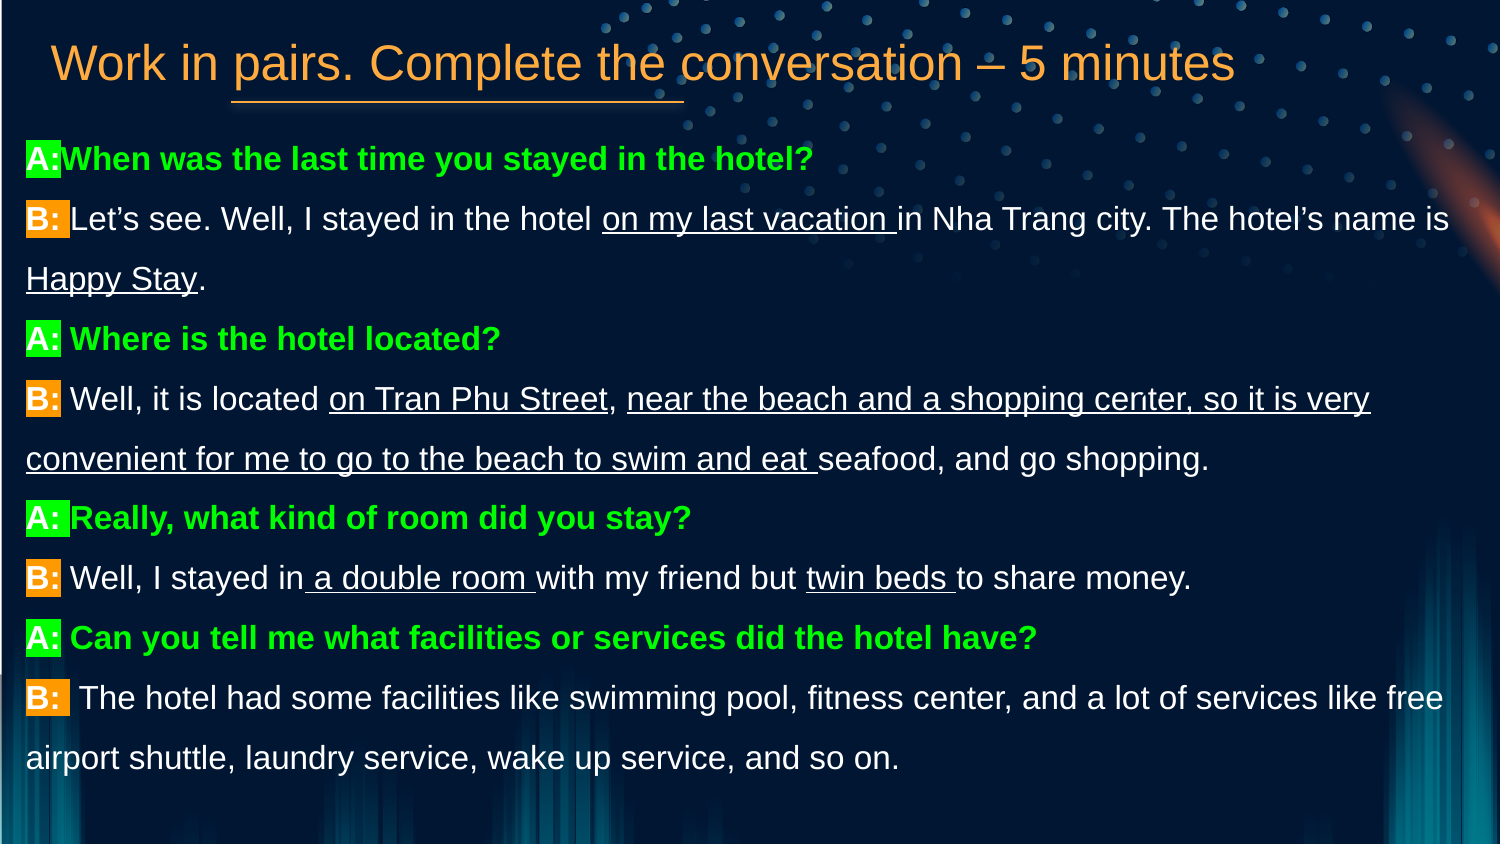

Work in pairs. Complete the conversation – 5 minutes
A:When was the last time you stayed in the hotel?
B: Let’s see. Well, I stayed in the hotel on my last vacation in Nha Trang city. The hotel’s name is Happy Stay.
A: Where is the hotel located?
B: Well, it is located on Tran Phu Street, near the beach and a shopping center, so it is very convenient for me to go to the beach to swim and eat seafood, and go shopping.
A: Really, what kind of room did you stay?
B: Well, I stayed in a double room with my friend but twin beds to share money.
A: Can you tell me what facilities or services did the hotel have?
B:  The hotel had some facilities like swimming pool, fitness center, and a lot of services like free airport shuttle, laundry service, wake up service, and so on.